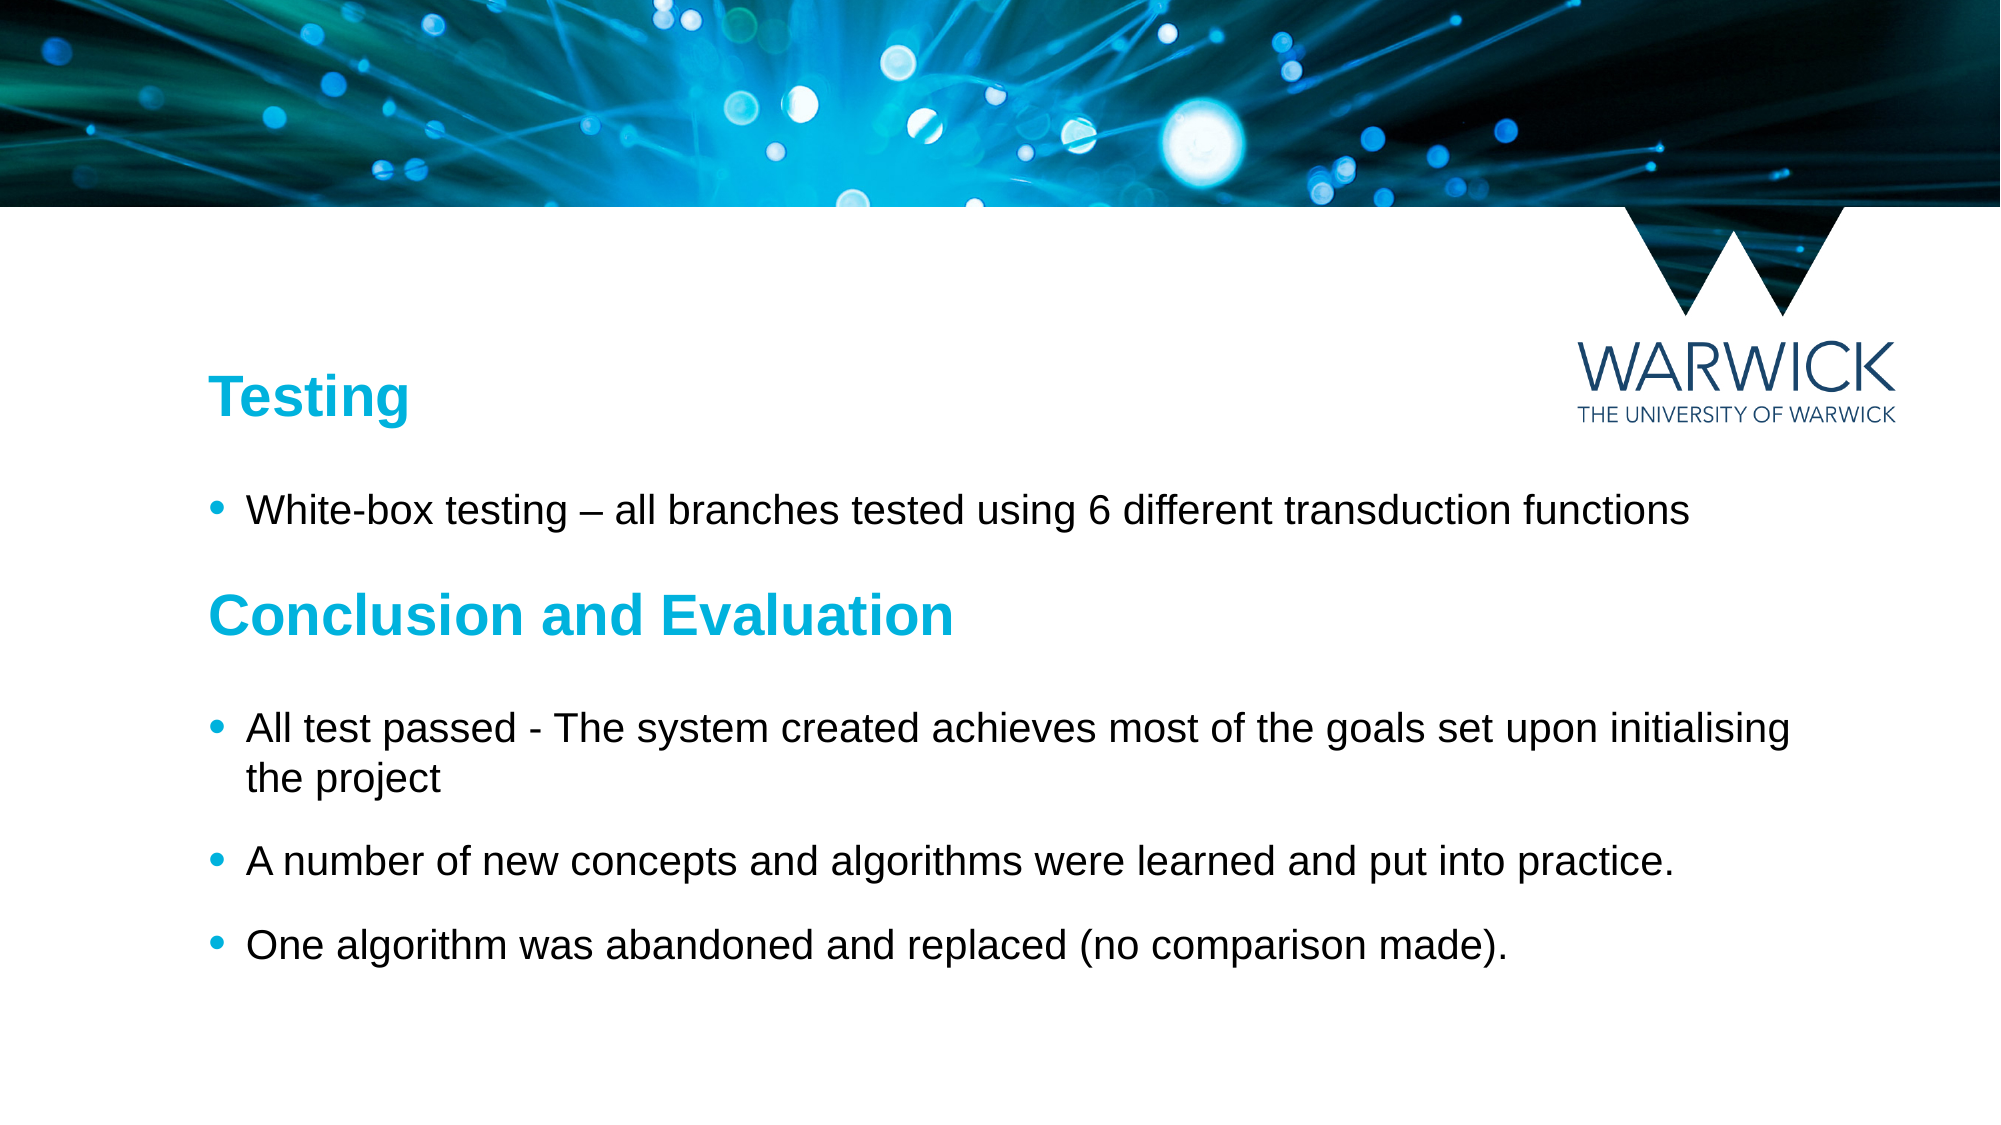

Testing
White-box testing – all branches tested using 6 different transduction functions

Conclusion and Evaluation

All test passed - The system created achieves most of the goals set upon initialising the project
A number of new concepts and algorithms were learned and put into practice.
One algorithm was abandoned and replaced (no comparison made).